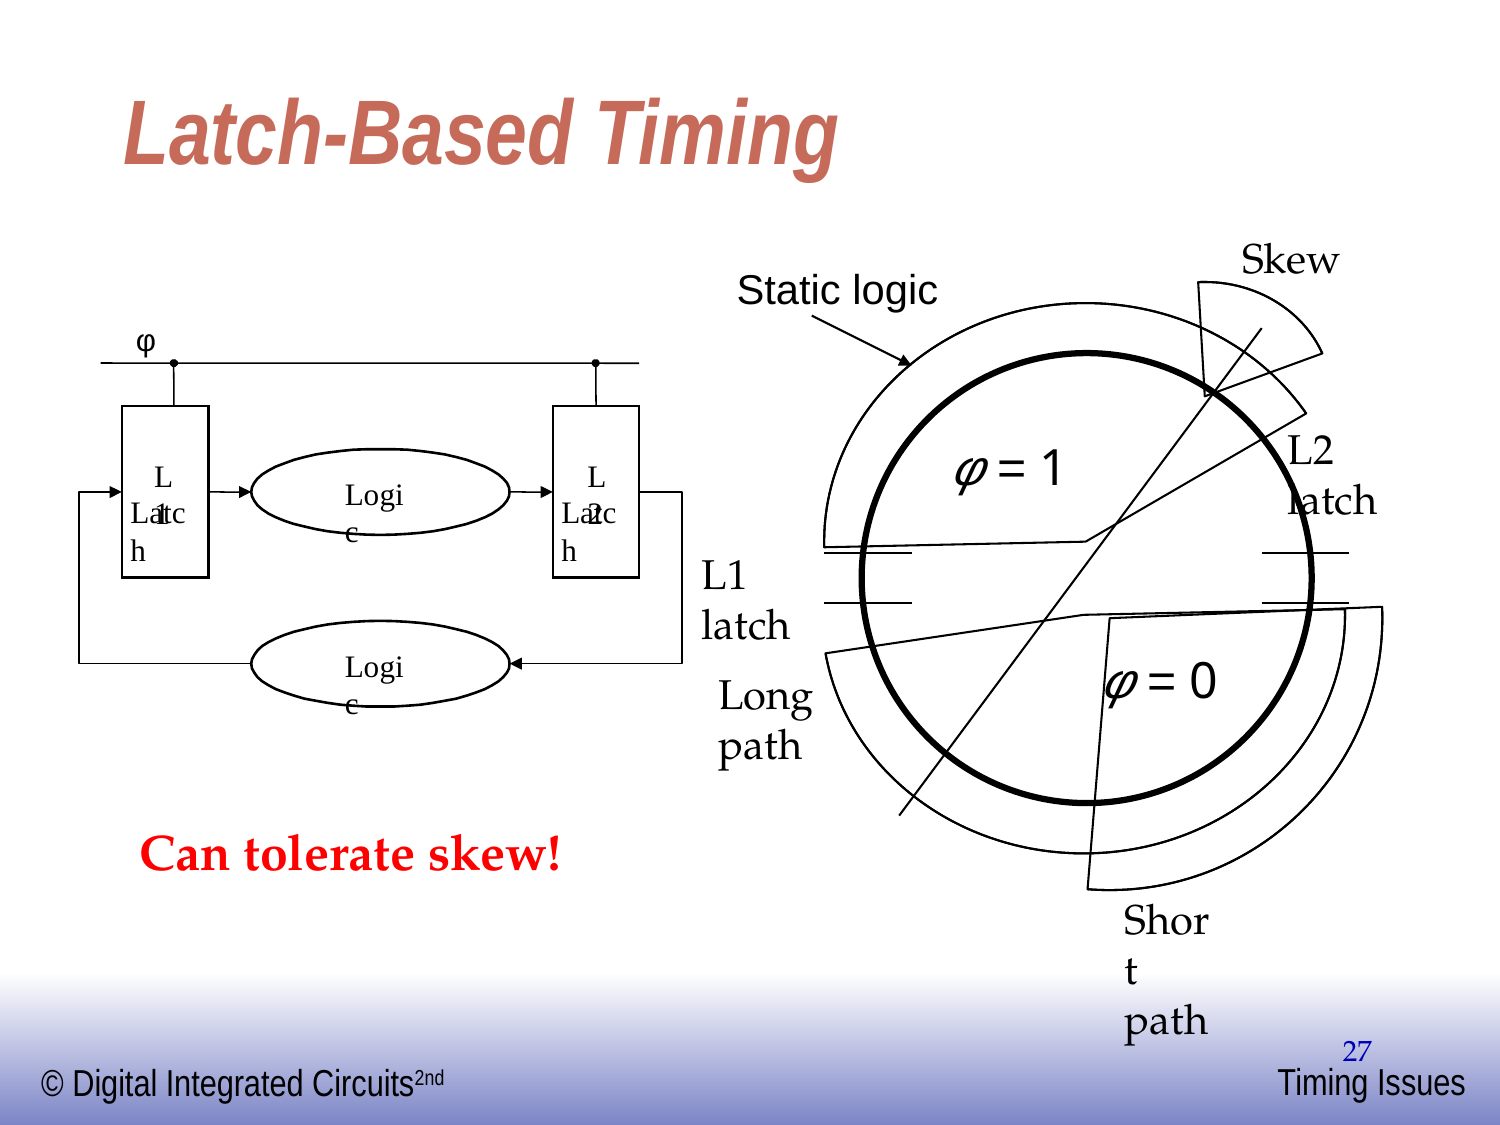

# Latch-Based Timing
Skew
Static logic

φ

L2 latch
φ = 1

L1
L2

Logic

Latch
Latch
L1 latch

φ = 0

Logic

Long
path
Can tolerate skew!
Short
path
27